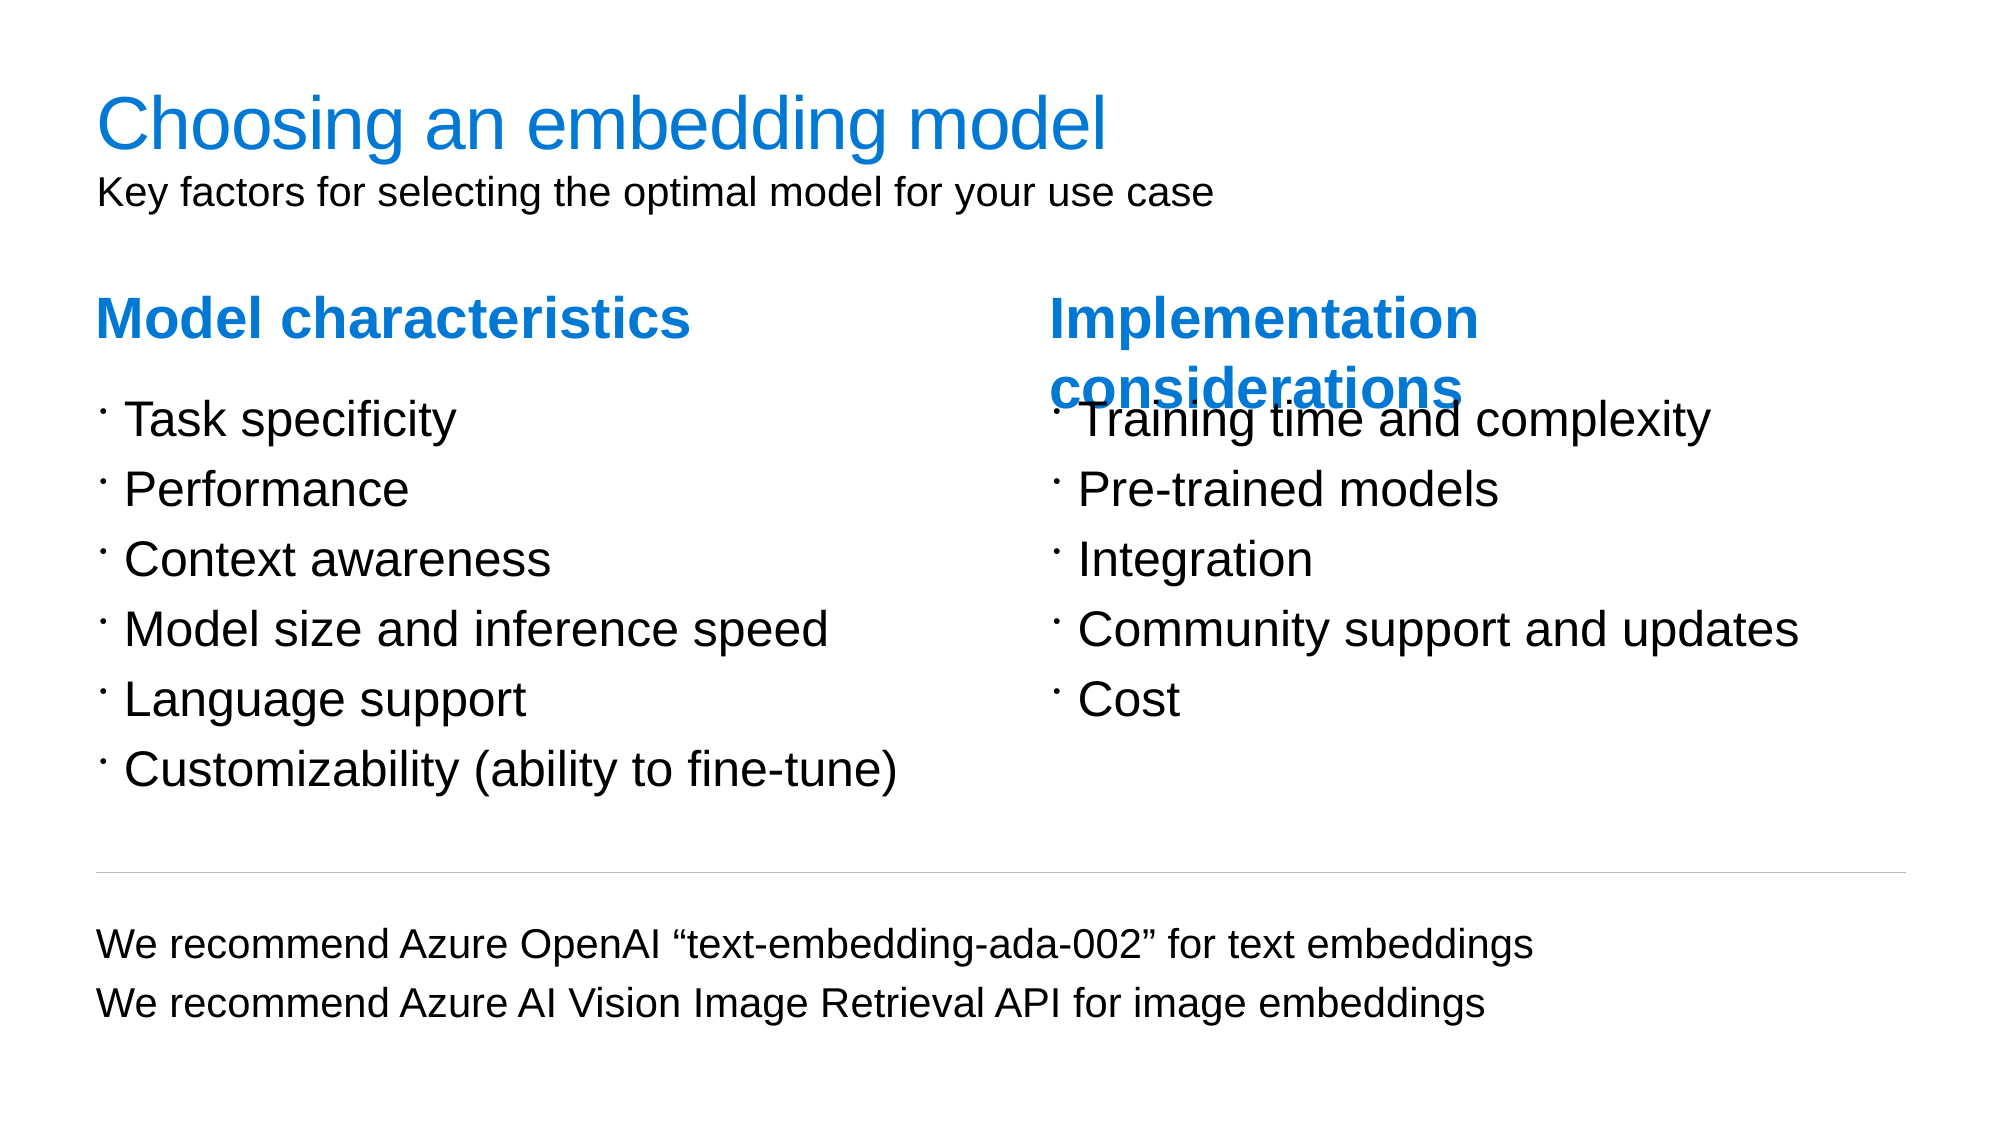

# Choosing an embedding model Key factors for selecting the optimal model for your use case
Model characteristics
Implementation considerations
Task specificity
Performance
Context awareness
Model size and inference speed
Language support
Customizability (ability to fine-tune)
Training time and complexity
Pre-trained models
Integration
Community support and updates
Cost
We recommend Azure OpenAI “text-embedding-ada-002” for text embeddings
We recommend Azure AI Vision Image Retrieval API for image embeddings